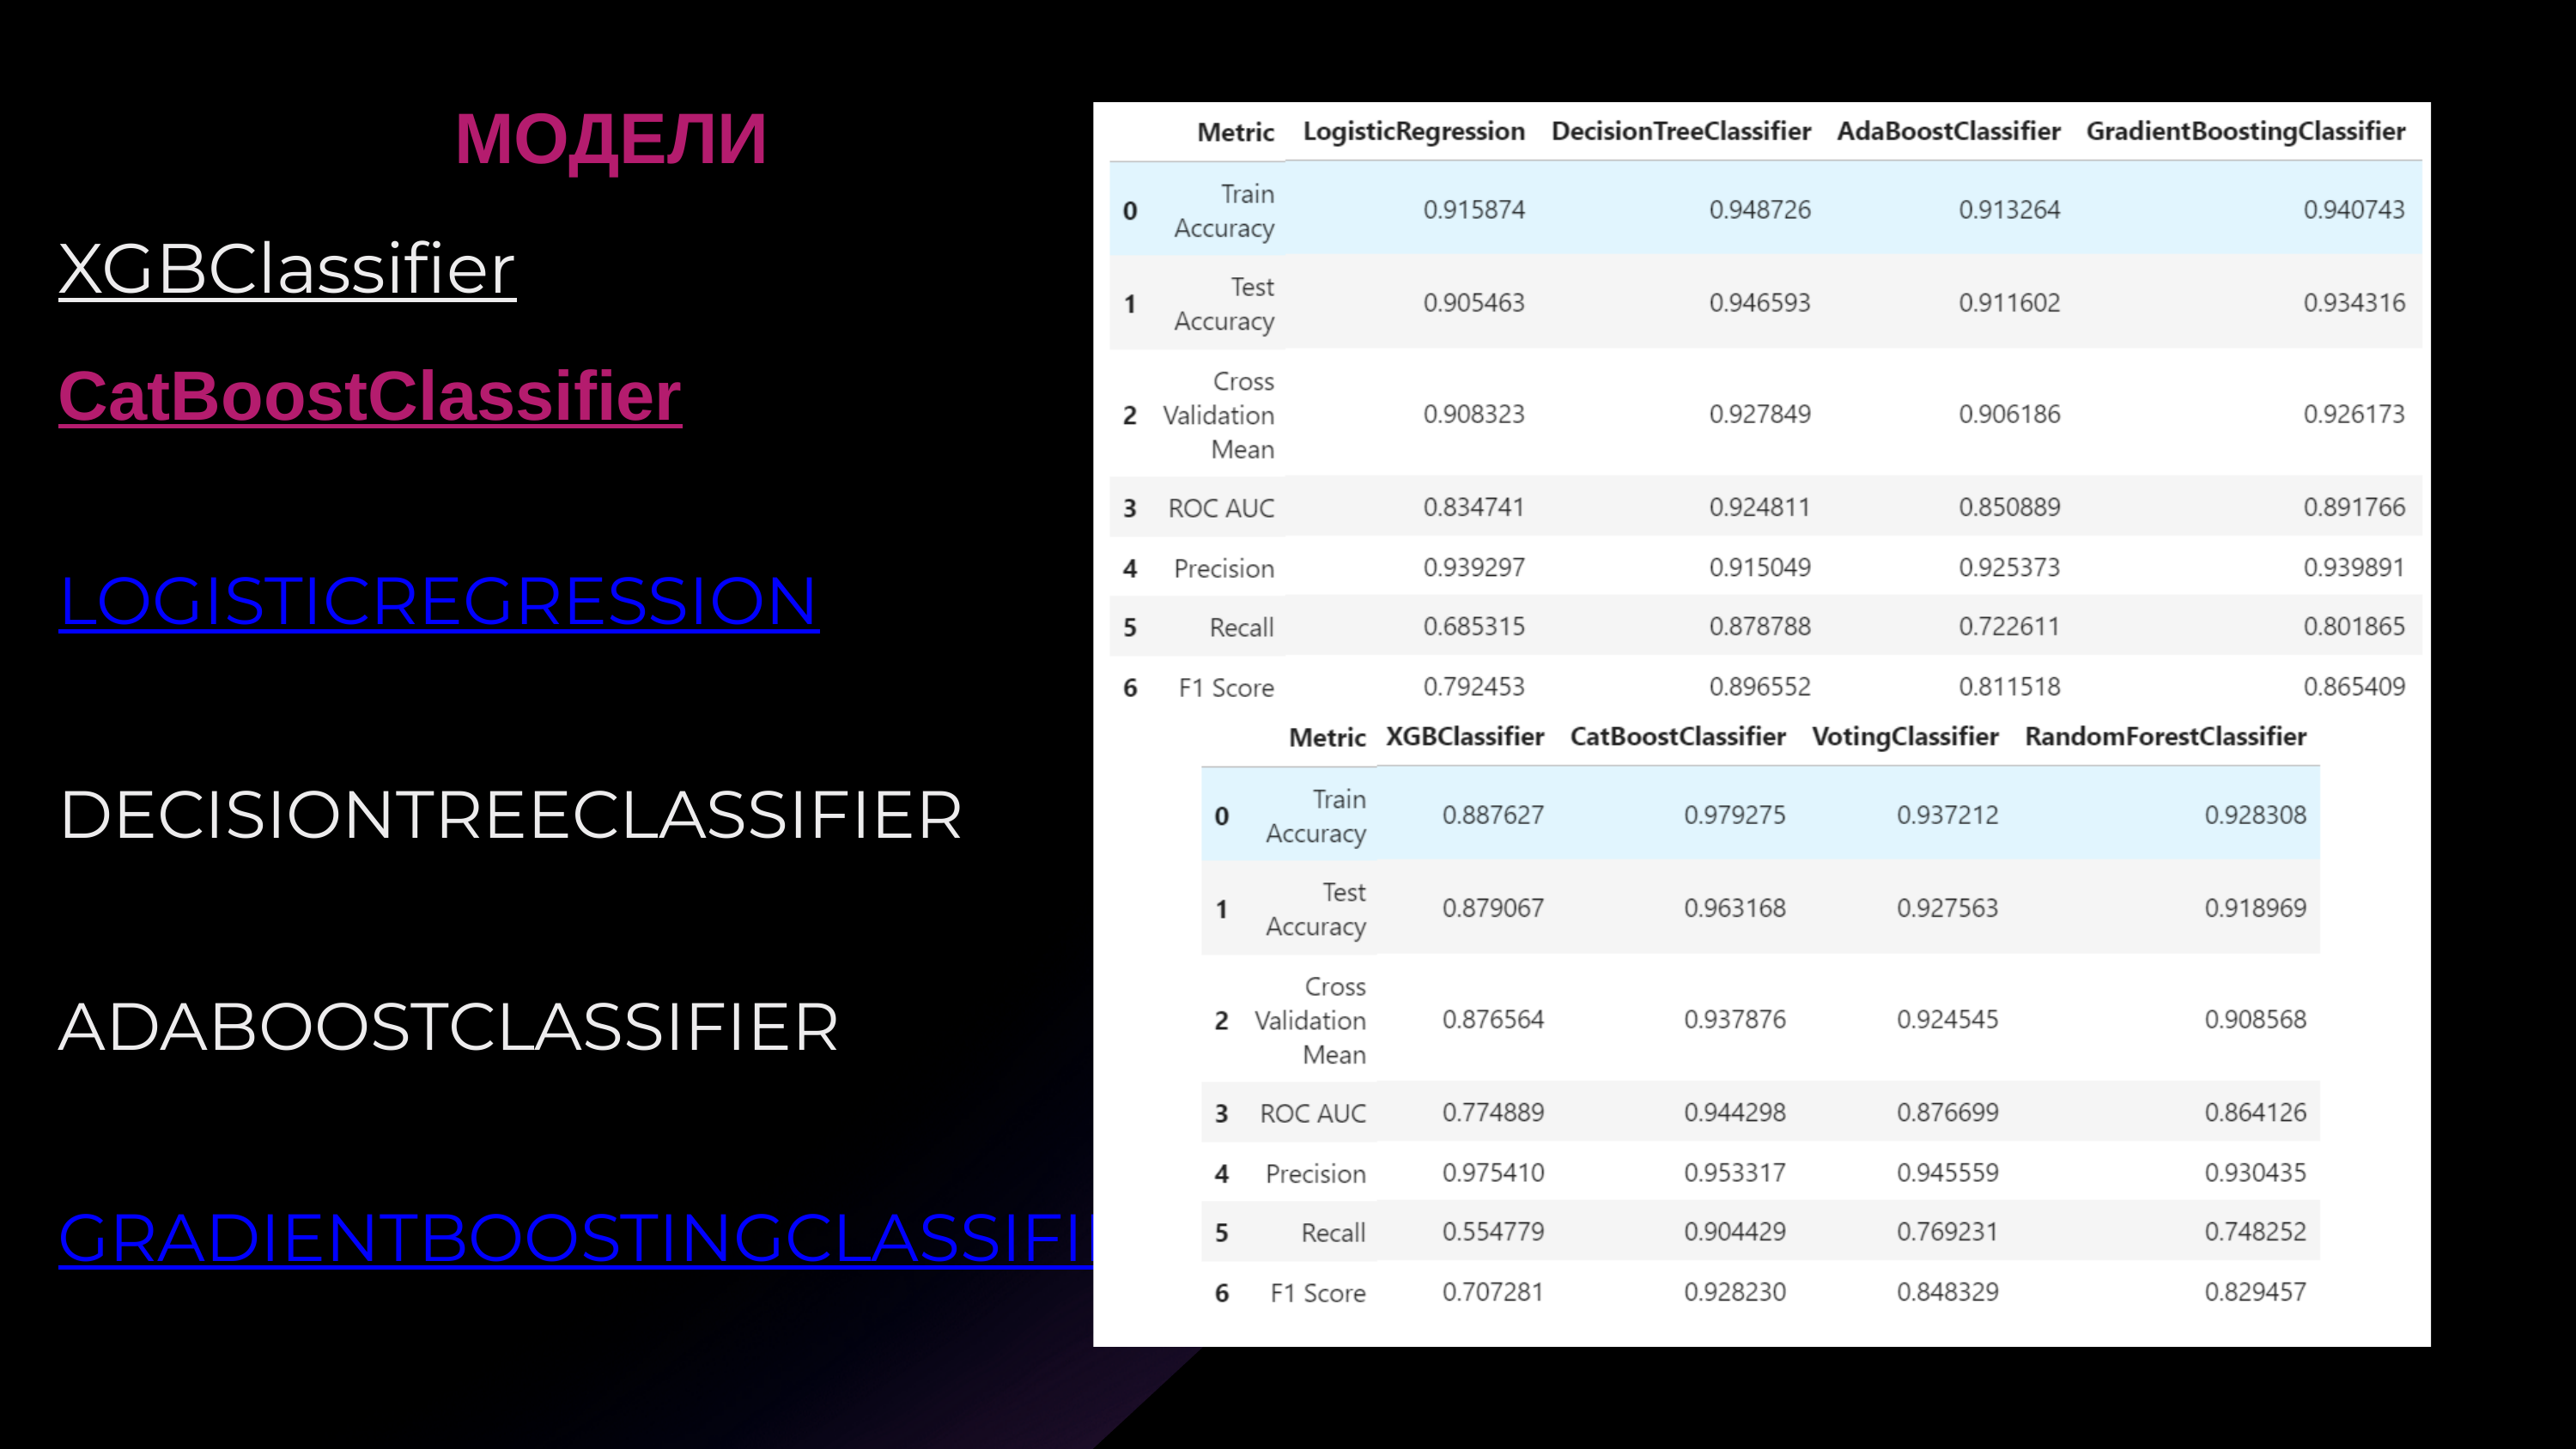

МОДЕЛИ

XGBClassifier
CatBoostClassifier
LOGISTICREGRESSION
DECISIONTREECLASSIFIER
ADABOOSTCLASSIFIER
GRADIENTBOOSTINGCLASSIFIER